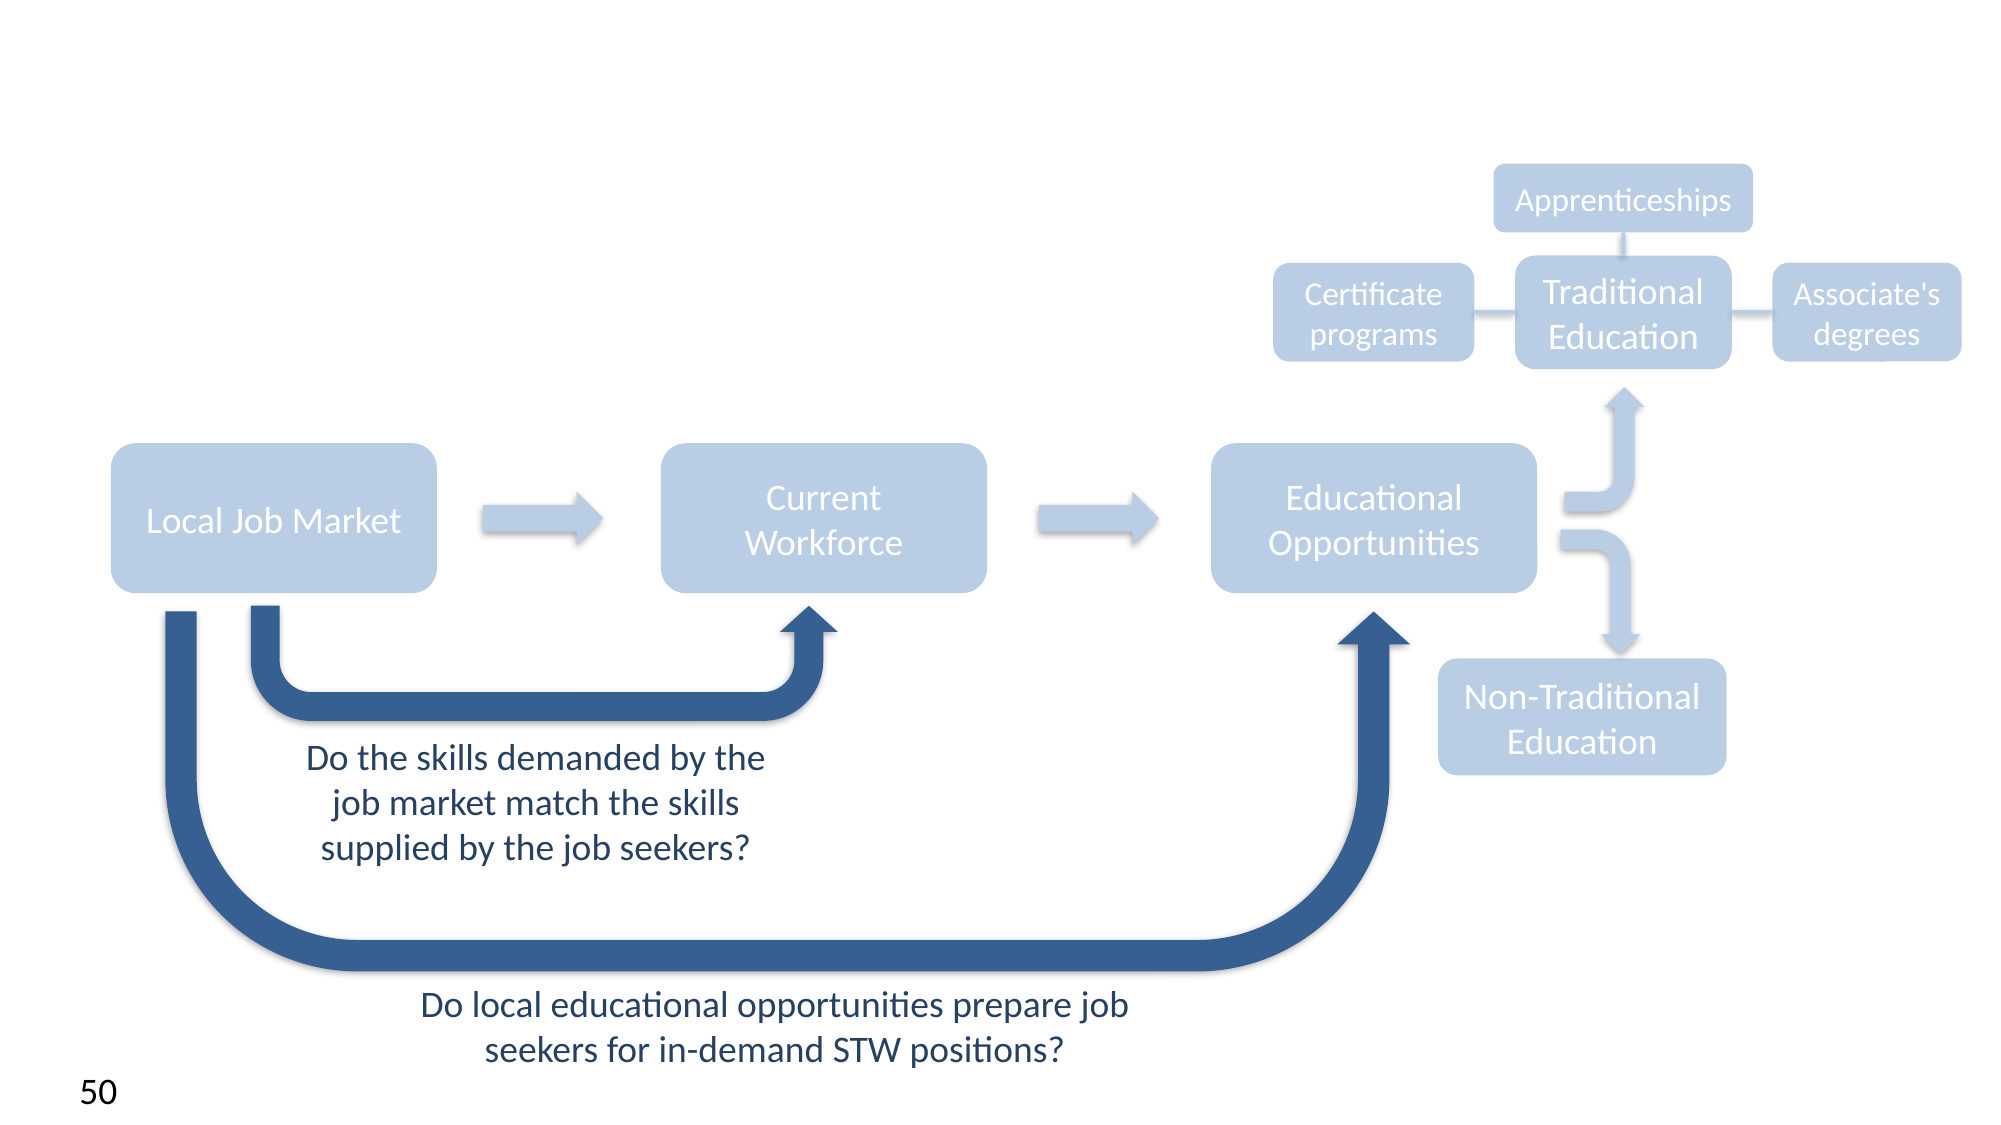

Apprenticeships
Traditional Education
Associate's degrees
Certificate programs

Local Job Market
Current Workforce
Educational Opportunities

Non-Traditional Education
Do the skills demanded by the job market match the skills supplied by the job seekers?
Do local educational opportunities prepare job seekers for in-demand STW positions?
50